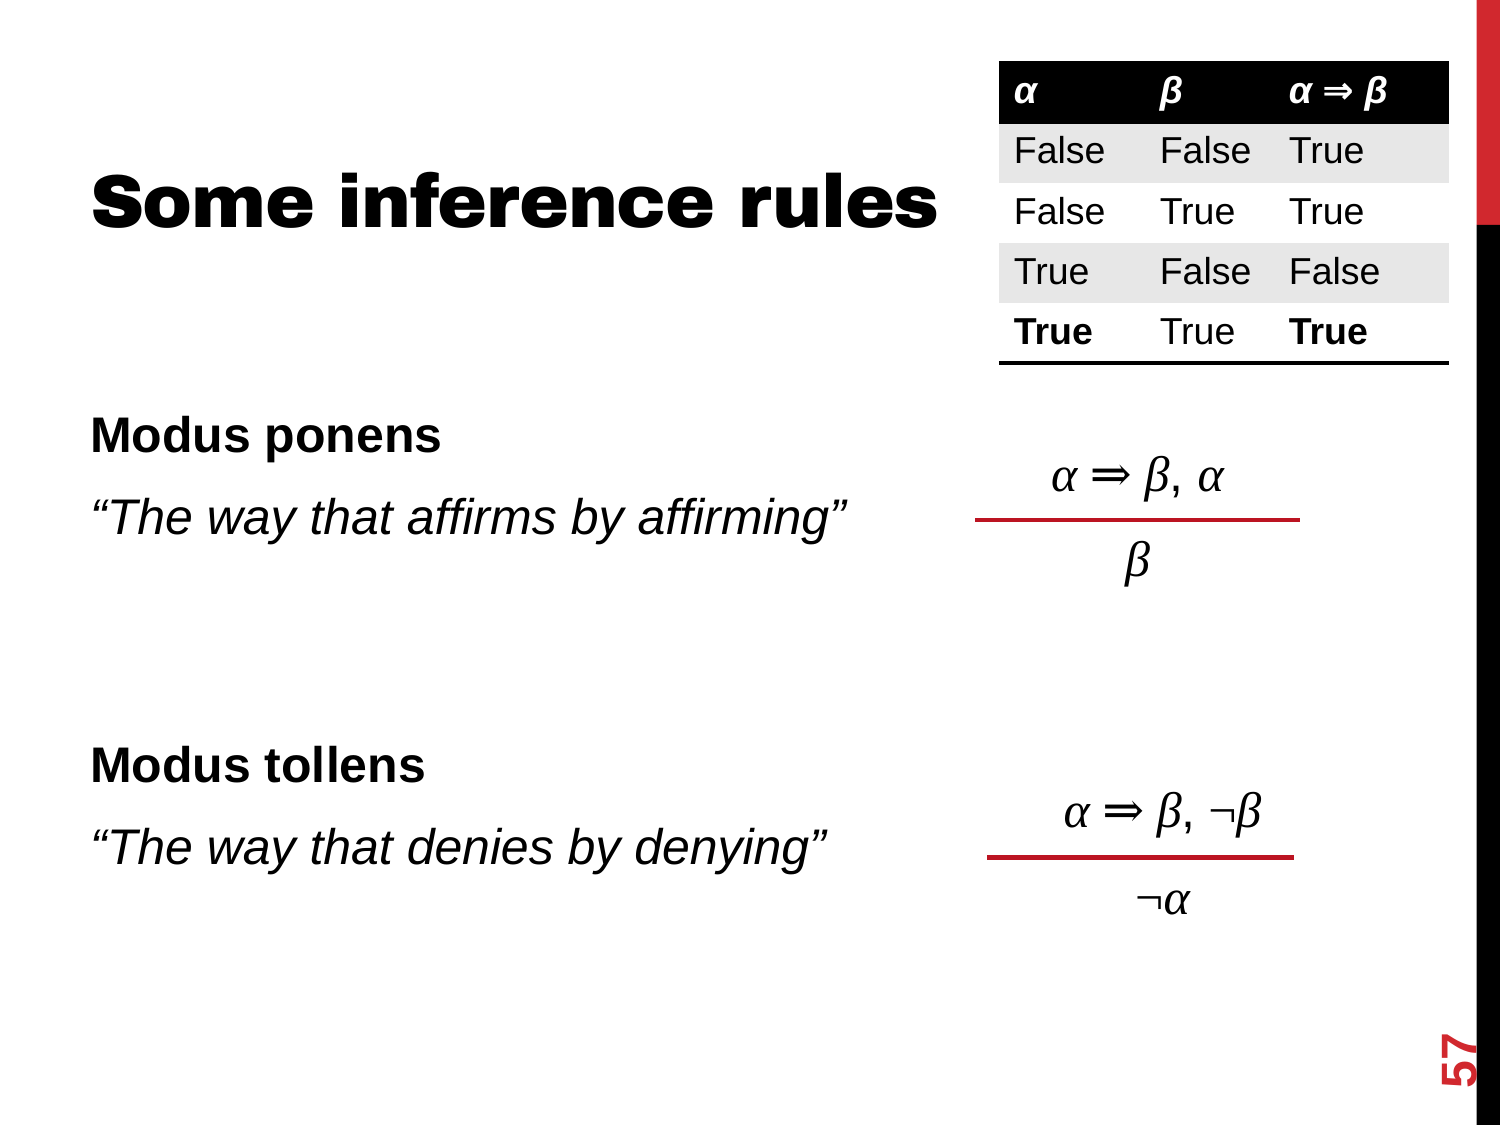

# Some inference rules
| α | β | α ⇒ β |
| --- | --- | --- |
| False | False | True |
| False | True | True |
| True | False | False |
| True | True | True |
Modus ponens
“The way that affirms by affirming”

Modus tollens
“The way that denies by denying”
α ⇒ β, α
β
α ⇒ β, ¬β
¬α
57